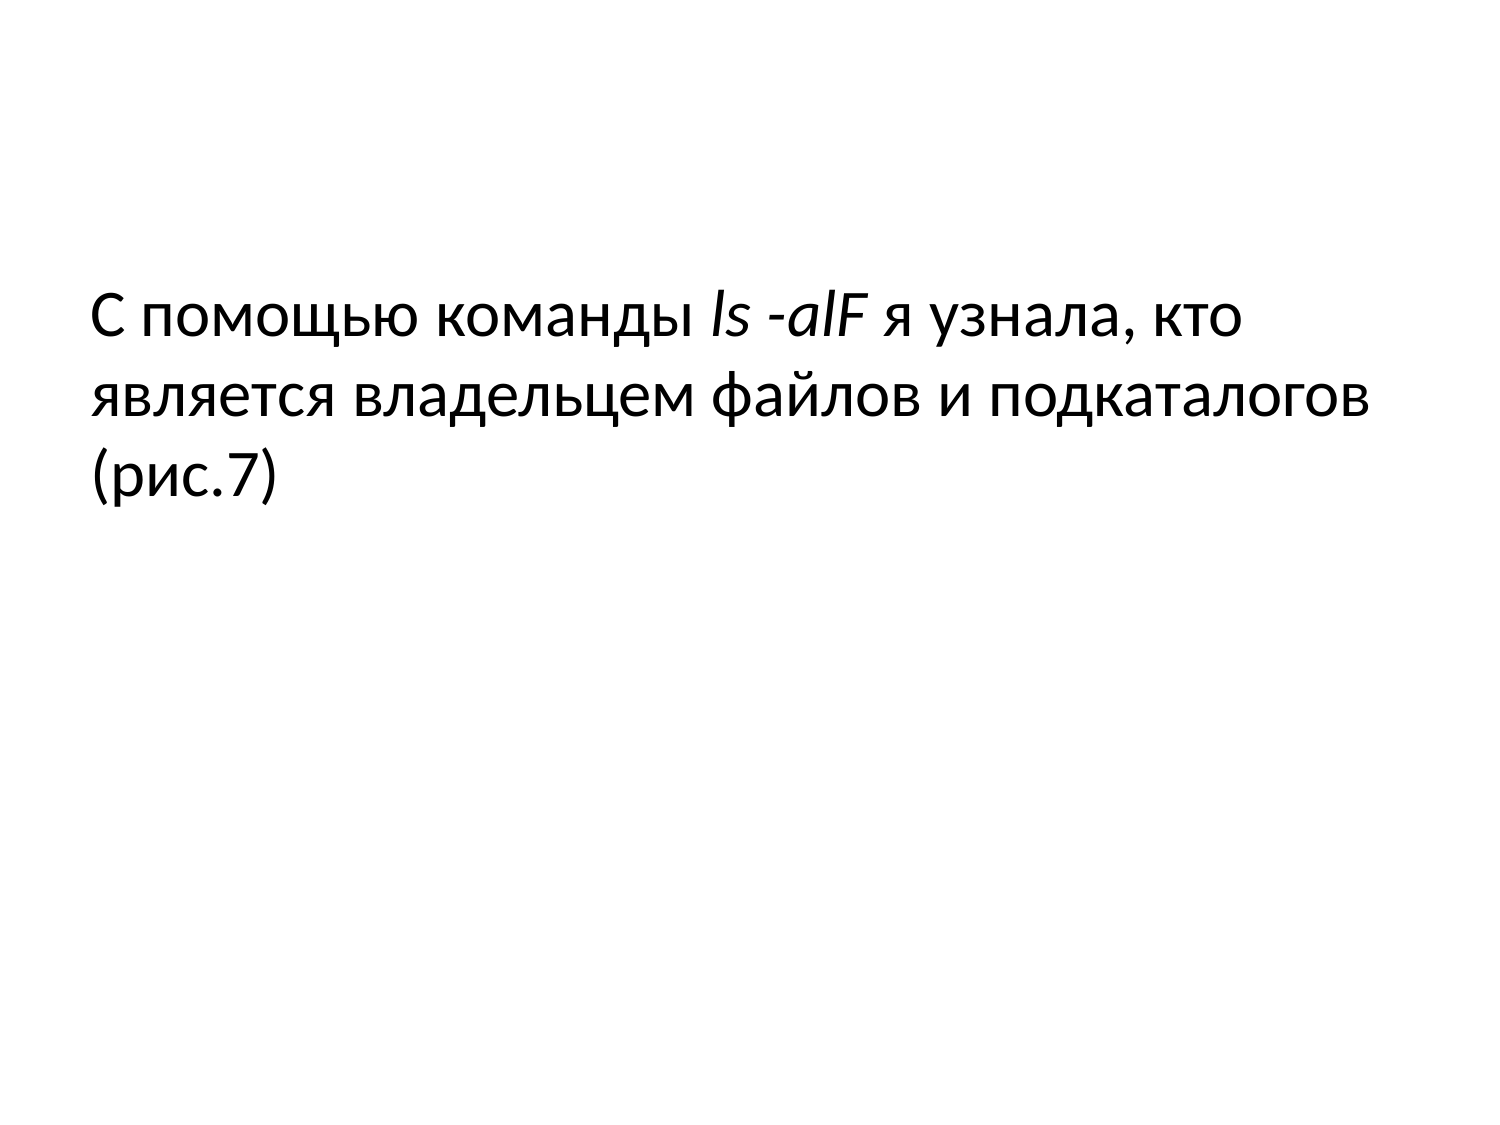

С помощью команды ls -alF я узнала, кто является владельцем файлов и подкаталогов (рис.7)